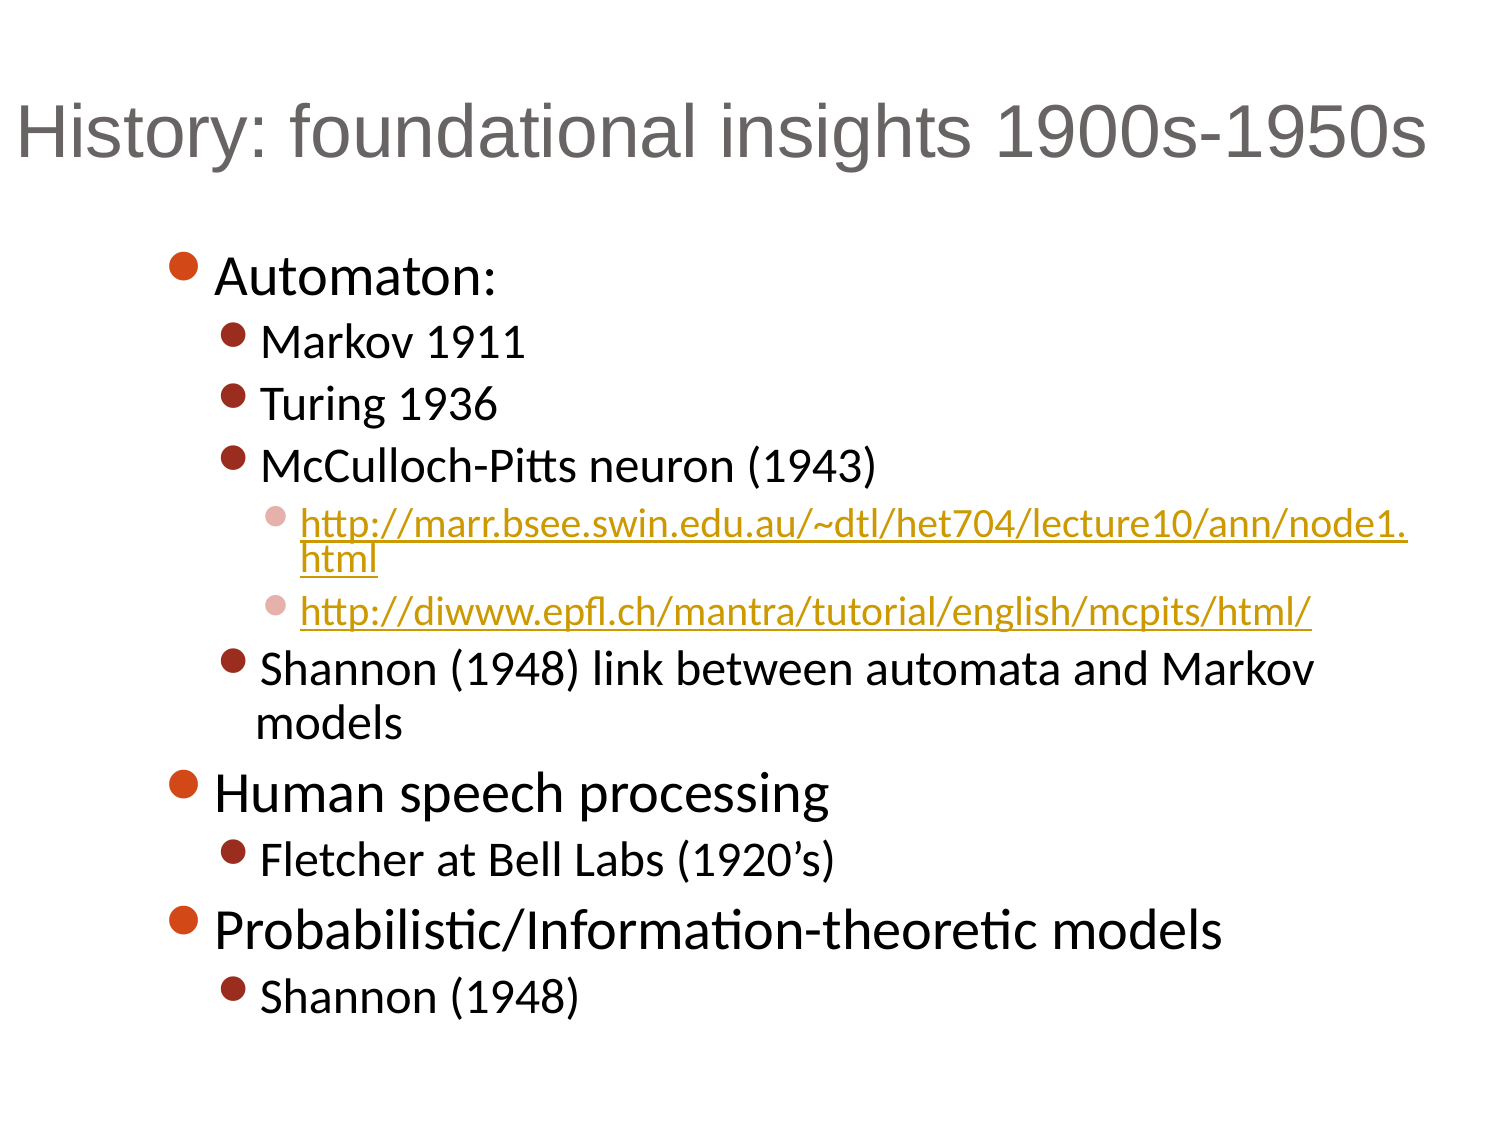

# History: foundational insights 1900s-1950s
Automaton:
Markov 1911
Turing 1936
McCulloch-Pitts neuron (1943)
http://marr.bsee.swin.edu.au/~dtl/het704/lecture10/ann/node1.html
http://diwww.epfl.ch/mantra/tutorial/english/mcpits/html/
Shannon (1948) link between automata and Markov models
Human speech processing
Fletcher at Bell Labs (1920’s)
Probabilistic/Information-theoretic models
Shannon (1948)